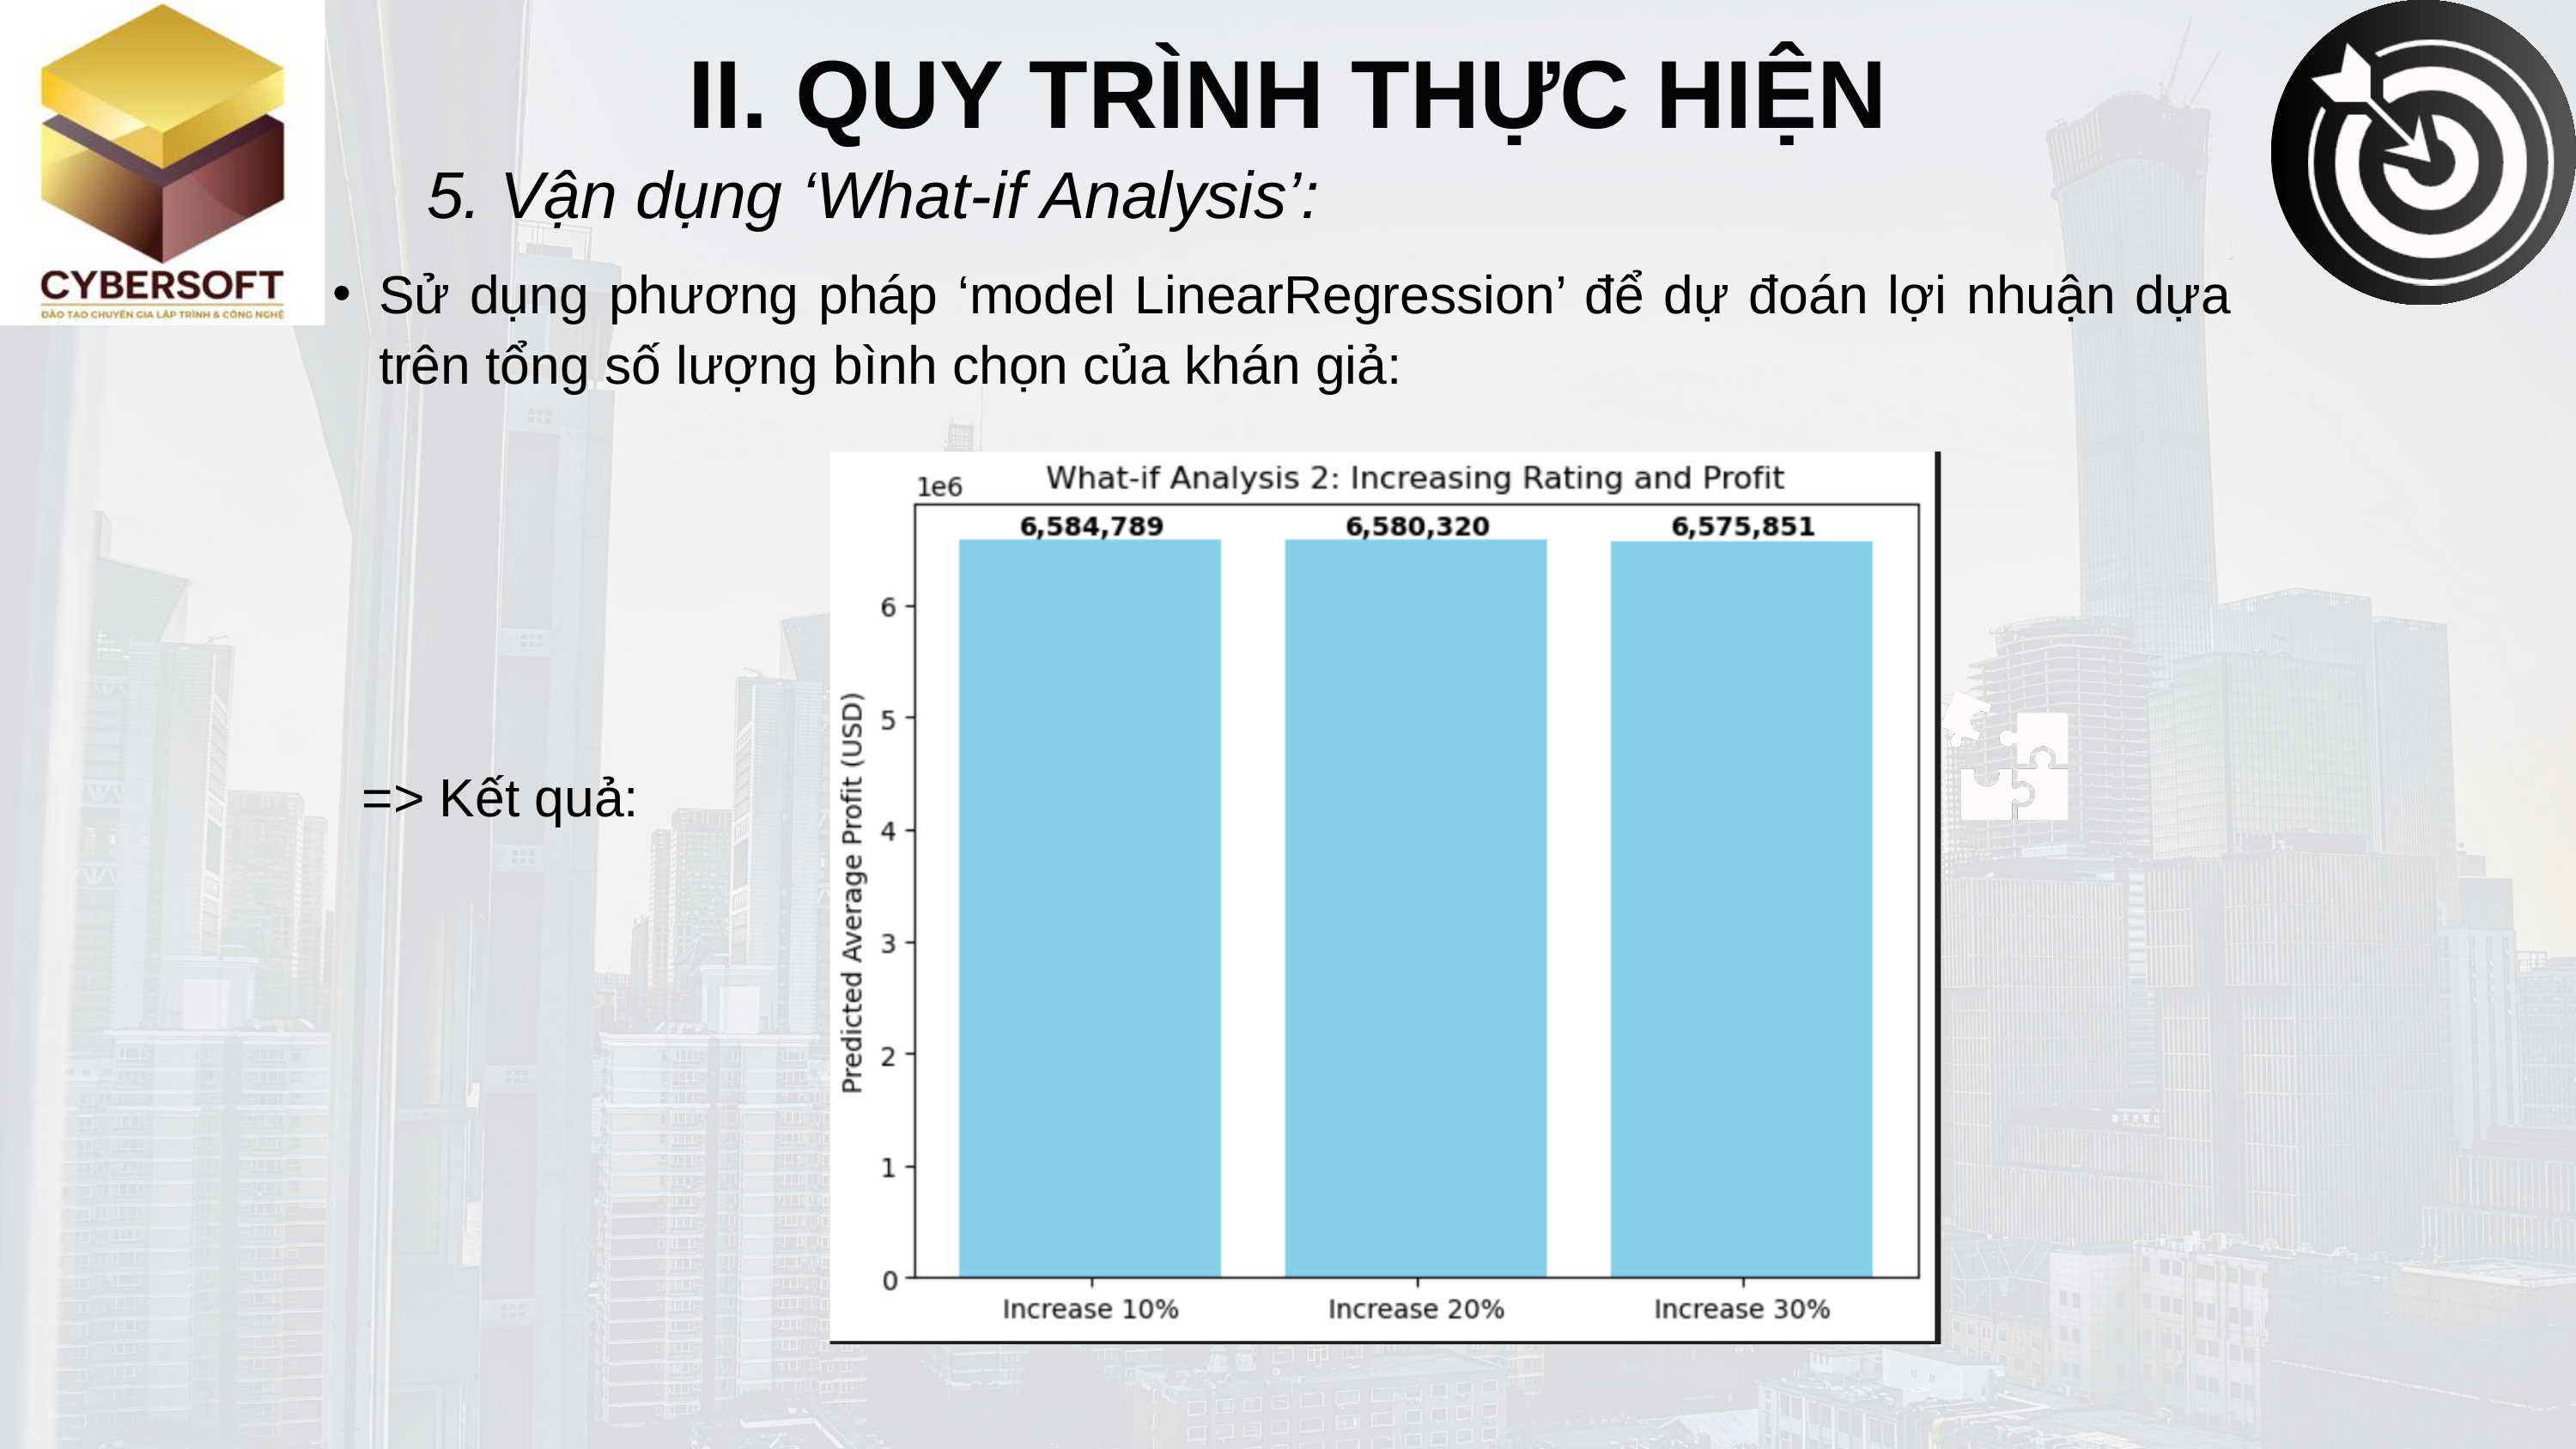

II. QUY TRÌNH THỰC HIỆN

5. Vận dụng ‘What-if Analysis’:
Sử dụng phương pháp ‘model LinearRegression’ để dự đoán lợi nhuận dựa trên tổng số lượng bình chọn của khán giả:

=> Kết quả: